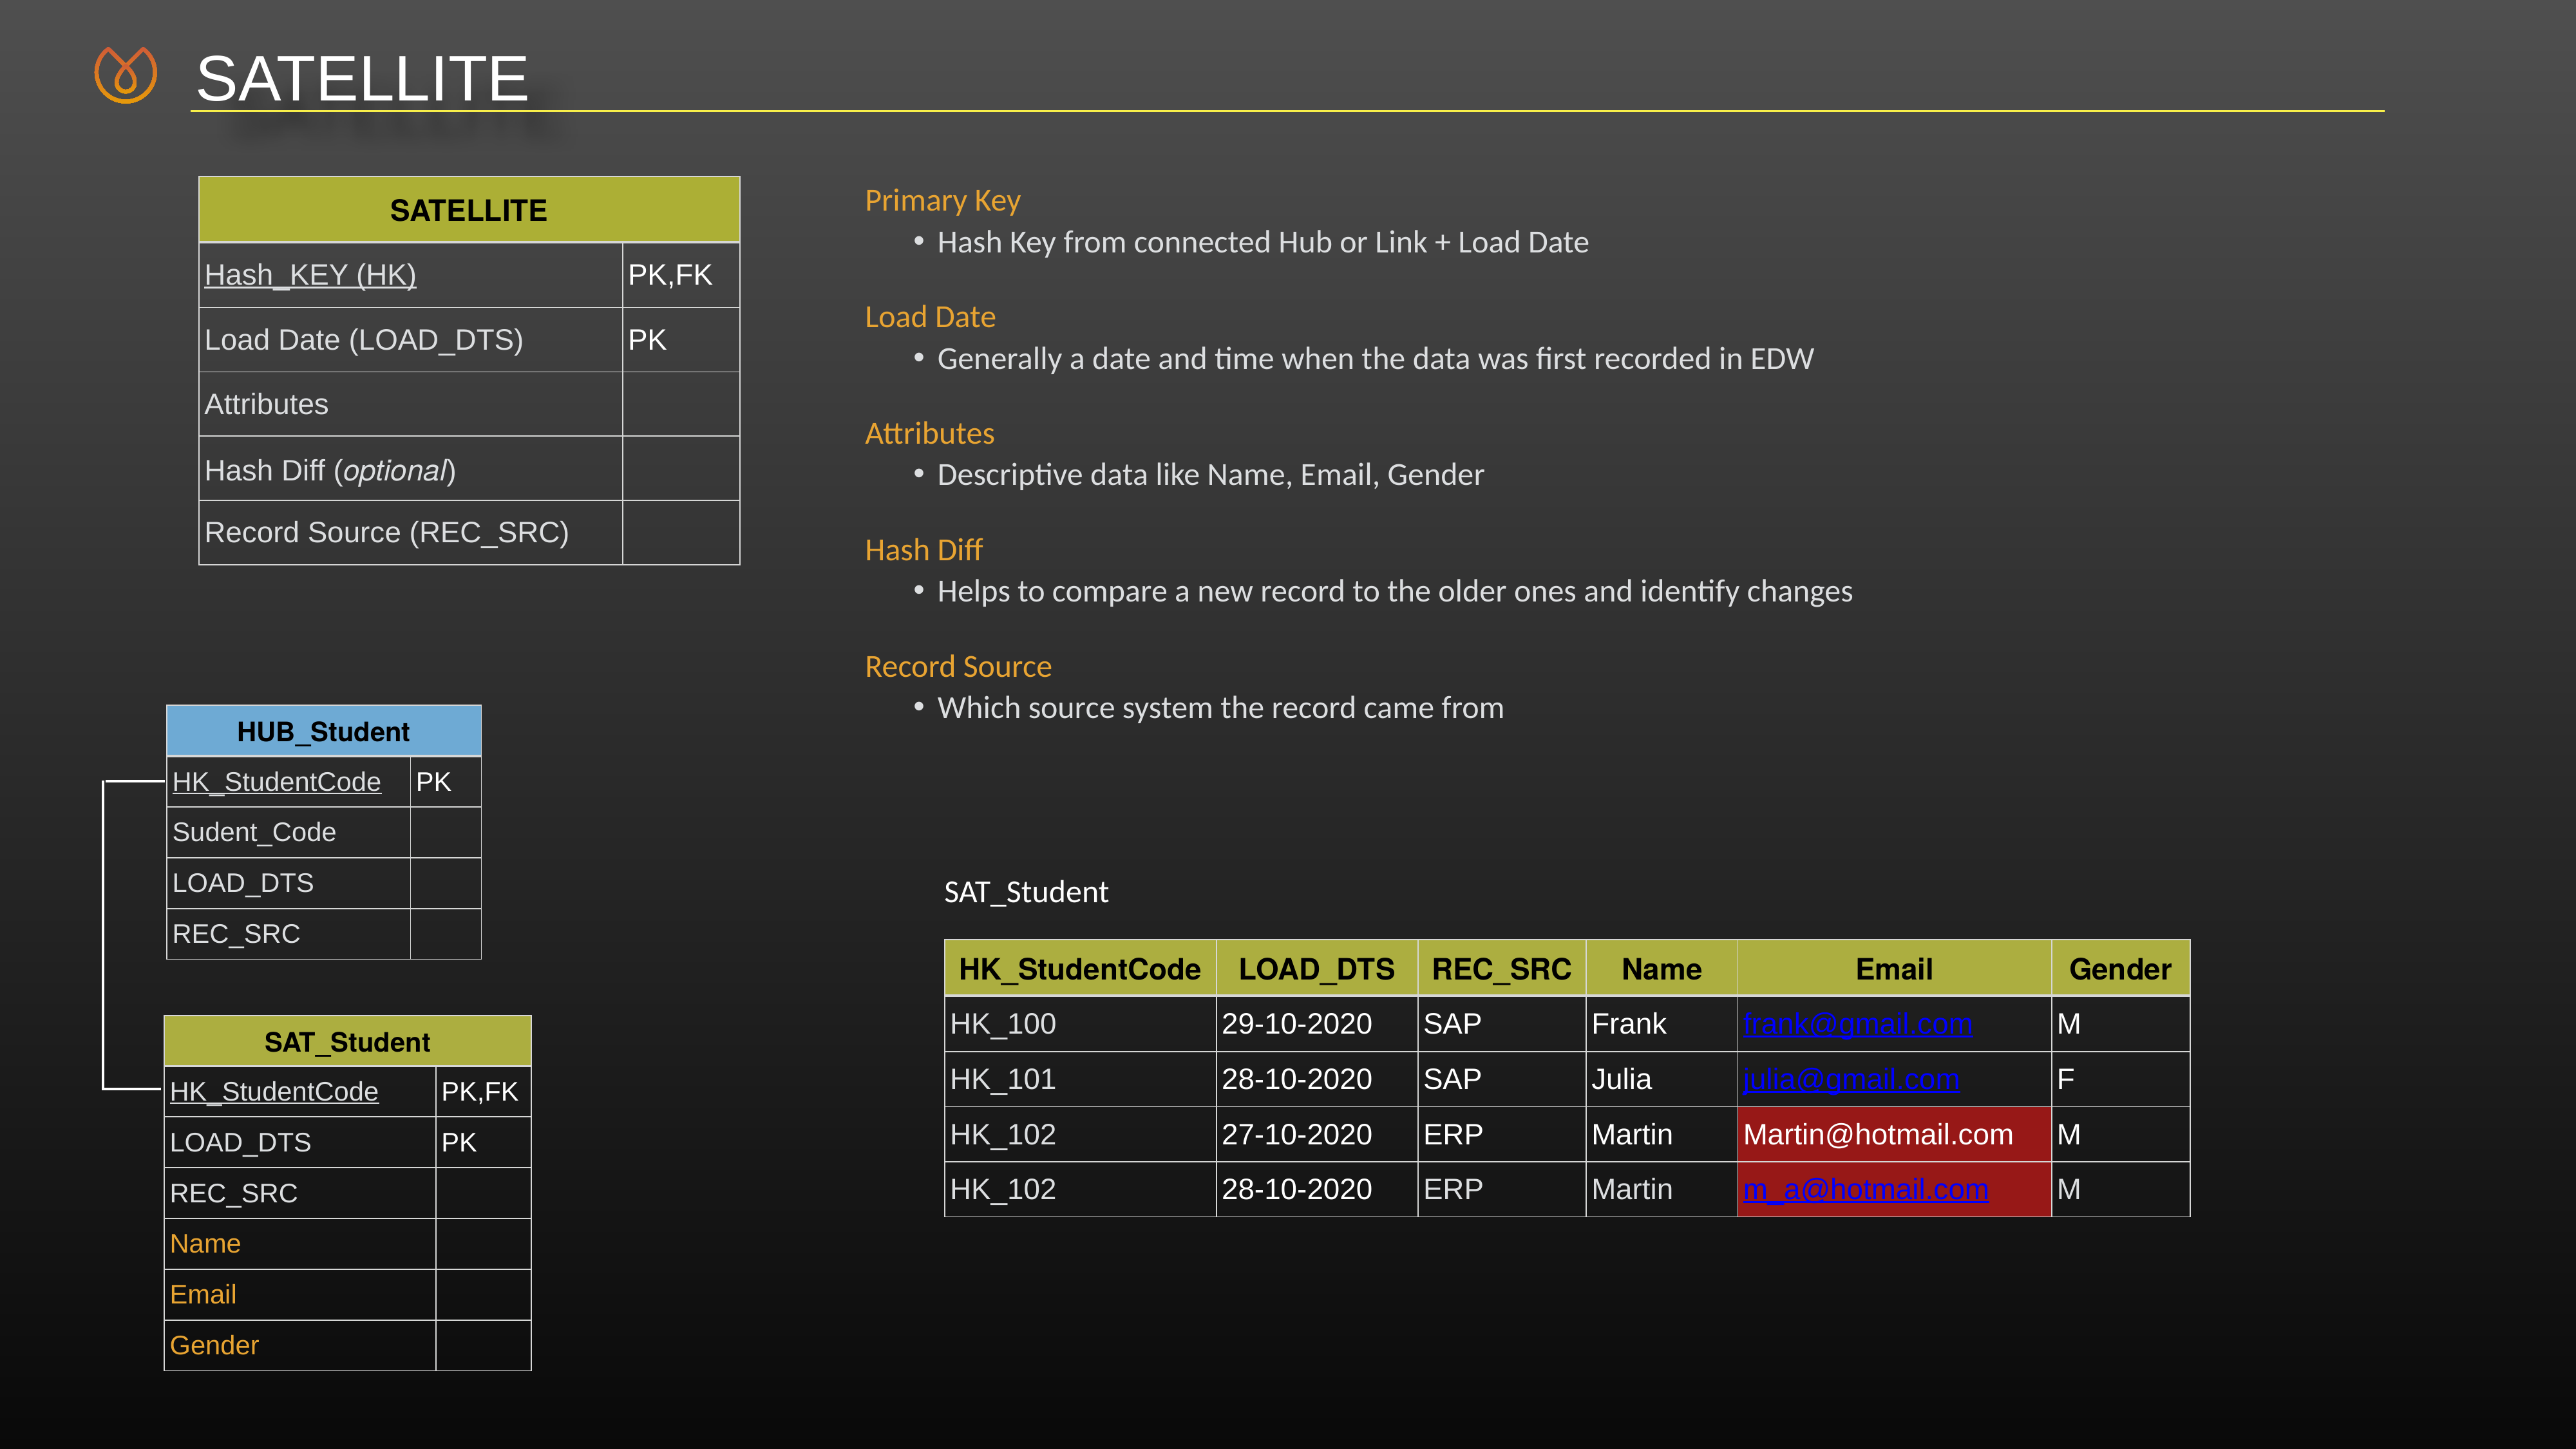

SATELLITE

Primary Key
Hash Key from connected Hub or Link + Load Date
Load Date
Generally a date and time when the data was first recorded in EDW
Attributes
Descriptive data like Name, Email, Gender
Hash Diff
Helps to compare a new record to the older ones and identify changes
Record Source
Which source system the record came from
| SATELLITE |  |
| --- | --- |
| Hash\_KEY (HK) | PK,FK |
| Load Date (LOAD\_DTS) | PK |
| Attributes |  |
| Hash Diff (optional) |  |
| Record Source (REC\_SRC) |  |
| HUB\_Student |  |
| --- | --- |
| HK\_StudentCode | PK |
| Sudent\_Code |  |
| LOAD\_DTS |  |
| REC\_SRC |  |

| SAT\_Student |  |
| --- | --- |
| HK\_StudentCode | PK,FK |
| LOAD\_DTS | PK |
| REC\_SRC |  |
| Name |  |
| Email |  |
| Gender |  |
SAT_Student
| HK\_StudentCode | LOAD\_DTS | REC\_SRC | Name | Email | Gender |
| --- | --- | --- | --- | --- | --- |
| HK\_100 | 29-10-2020 | SAP | Frank | frank@gmail.com | M |
| HK\_101 | 28-10-2020 | SAP | Julia | julia@gmail.com | F |
| HK\_102 | 27-10-2020 | ERP | Martin | Martin@hotmail.com | M |
| HK\_102 | 28-10-2020 | ERP | Martin | m\_a@hotmail.com | M |